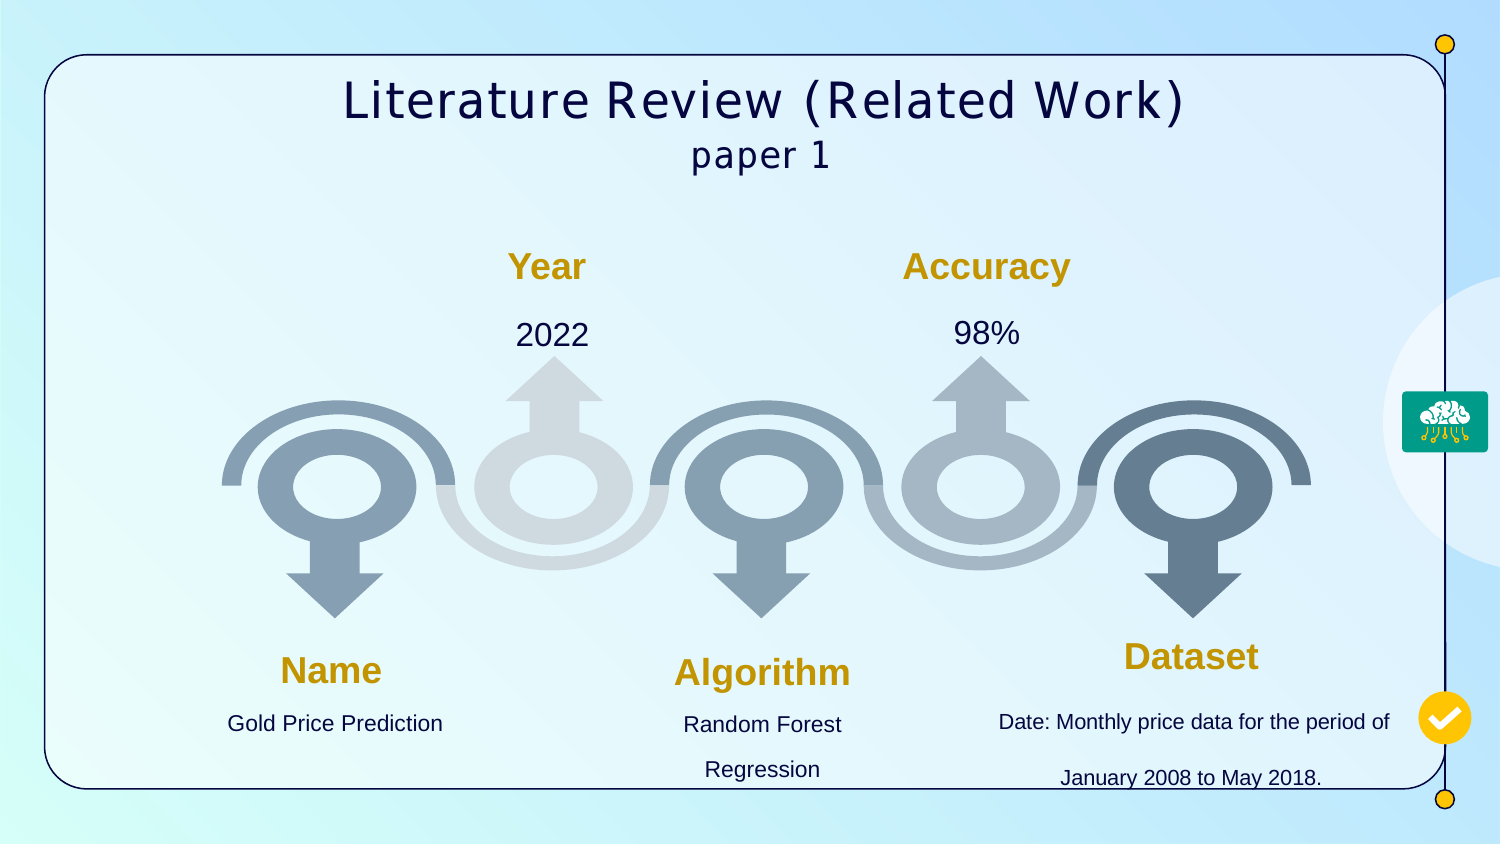

# Literature Review (Related Work)
paper 1
Year
2022

Accuracy
98%

Dataset
 Date: Monthly price data for the period of January 2008 to May 2018.
Name
Gold Price Prediction

Algorithm
 Random Forest
Regression